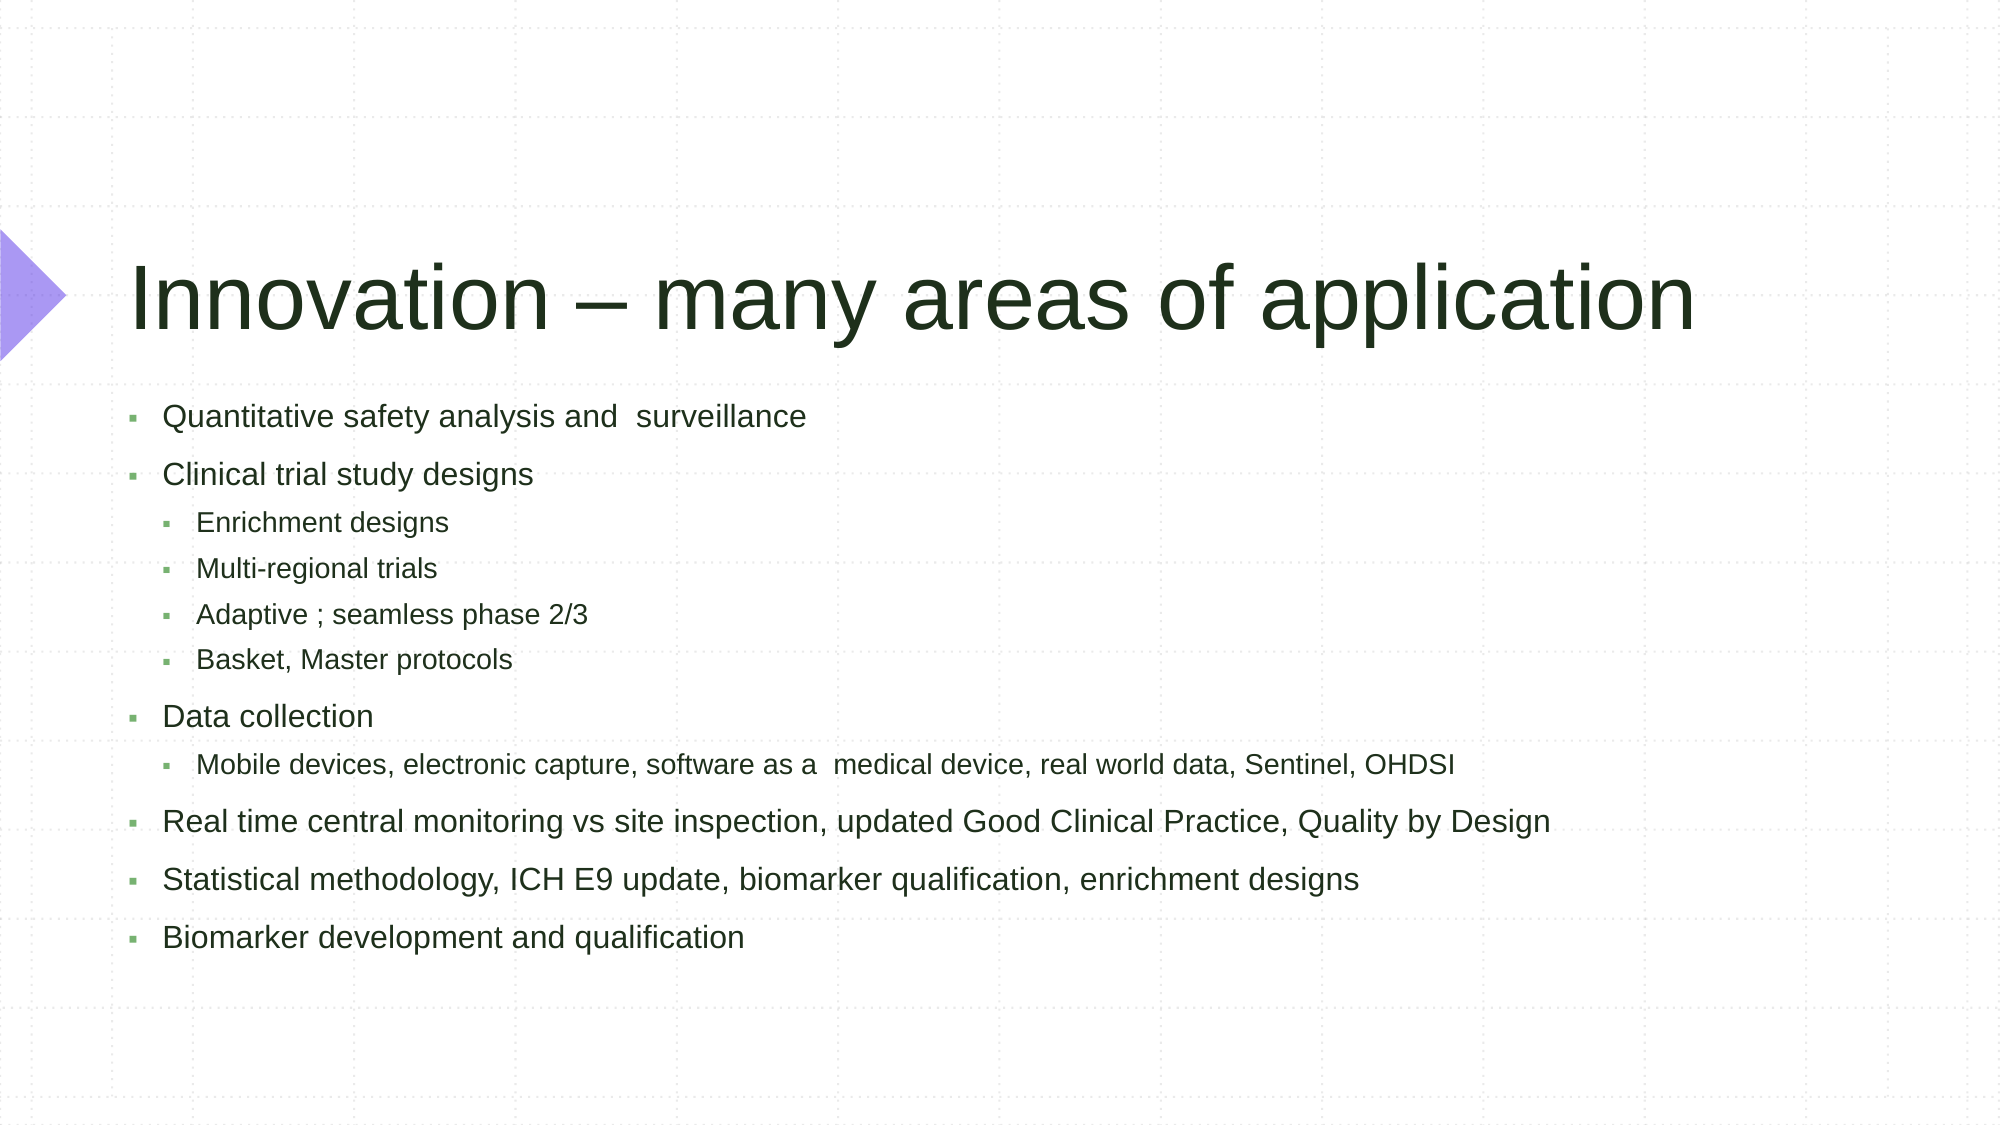

# Innovation – many areas of application
Quantitative safety analysis and  surveillance
Clinical trial study designs
Enrichment designs
Multi-regional trials
Adaptive ; seamless phase 2/3
Basket, Master protocols
Data collection
Mobile devices, electronic capture, software as a  medical device, real world data, Sentinel, OHDSI
Real time central monitoring vs site inspection, updated Good Clinical Practice, Quality by Design
Statistical methodology, ICH E9 update, biomarker qualification, enrichment designs
Biomarker development and qualification